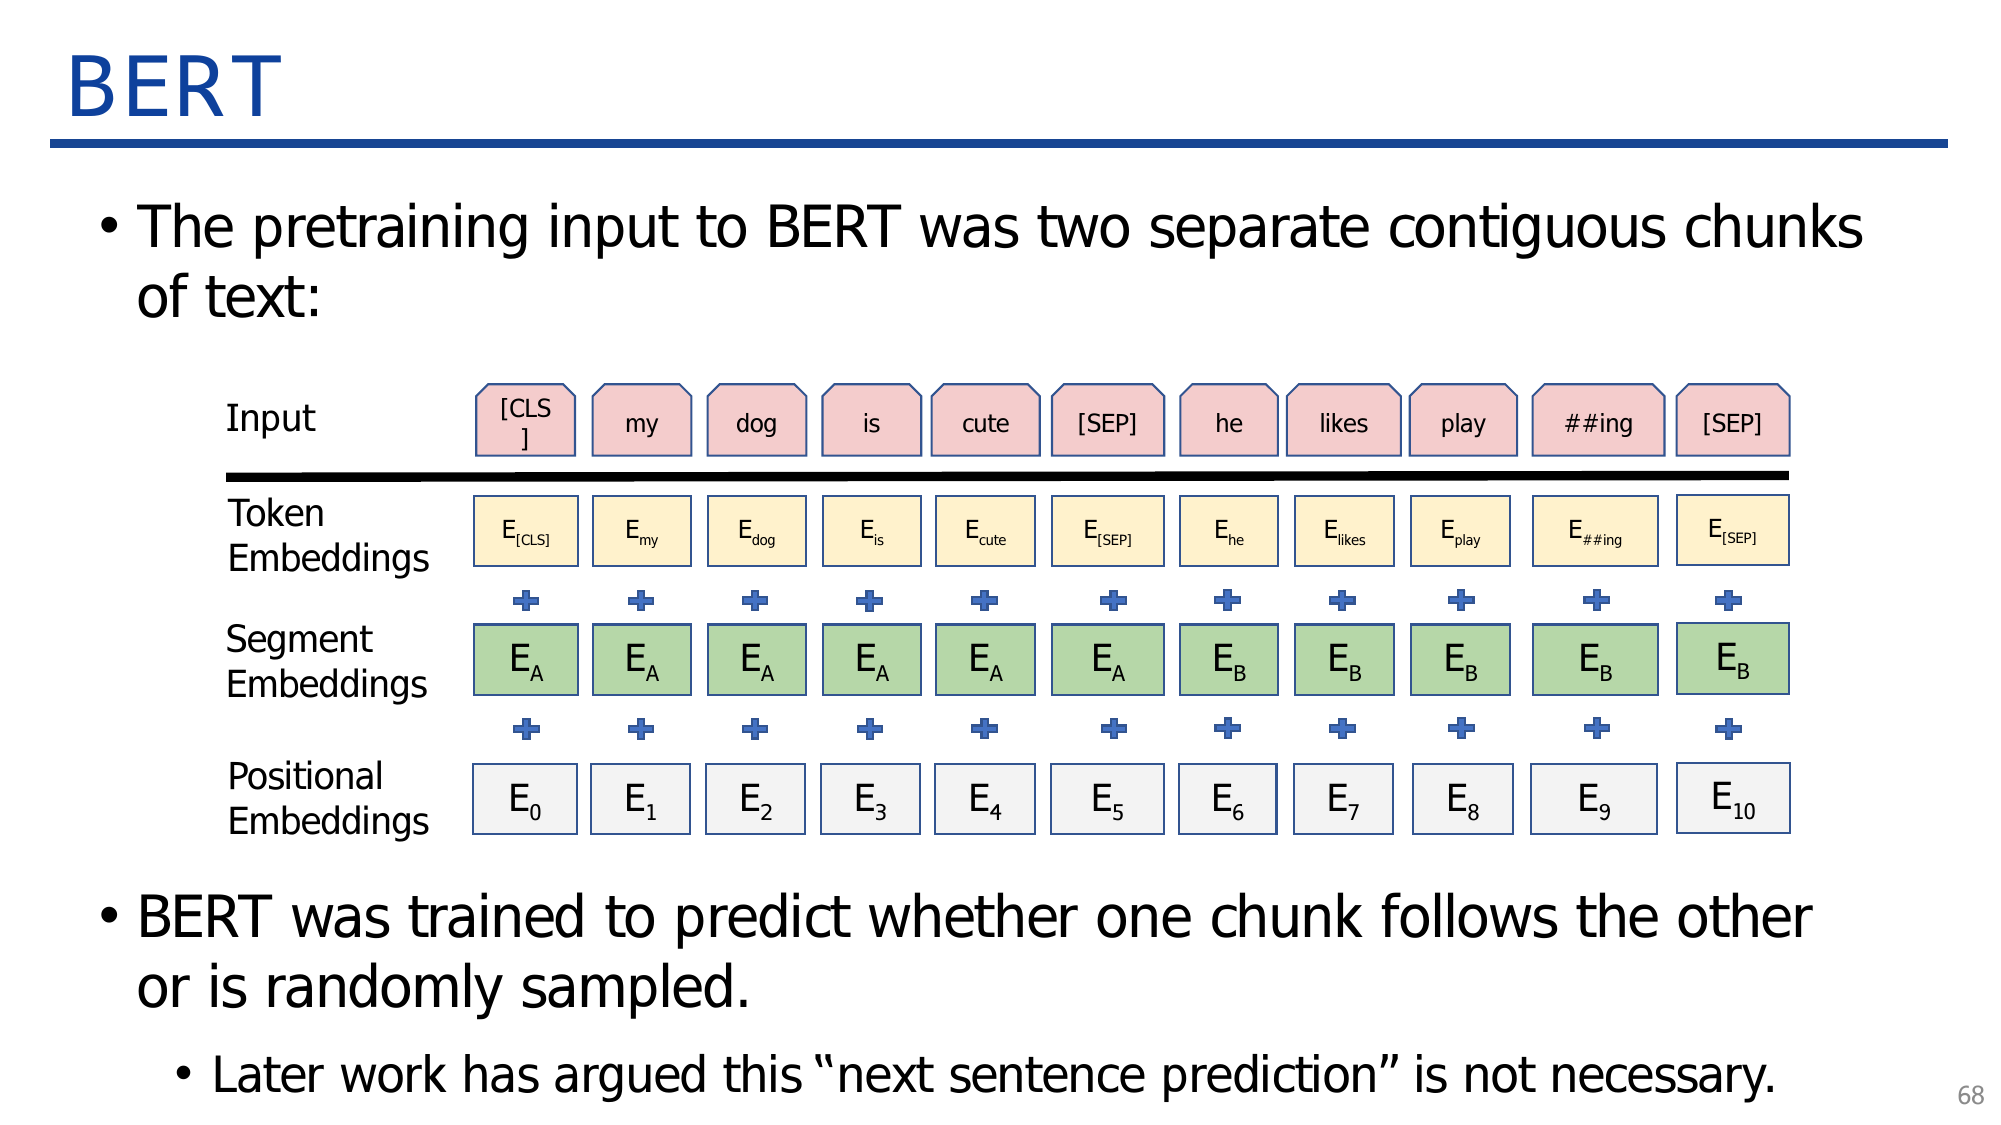

# BERT
The pretraining input to BERT was two separate contiguous chunks of text:

BERT was trained to predict whether one chunk follows the other or is randomly sampled.
Later work has argued this “next sentence prediction” is not necessary.
[CLS]
my
dog
is
cute
[SEP]
he
likes
play
##ing
[SEP]
Input
Token
Embeddings
E[SEP]
Eplay
E##ing
Elikes
Eis
Ecute
E[SEP]
Ehe
Edog
E[CLS]
Emy

Segment
Embeddings
EB
EB
EB
EB
EA
EA
EA
EB
EA
EA
EA

Positional
Embeddings
E10
E8
E9
E7
E3
E4
E5
E6
E2
E0
E1
68